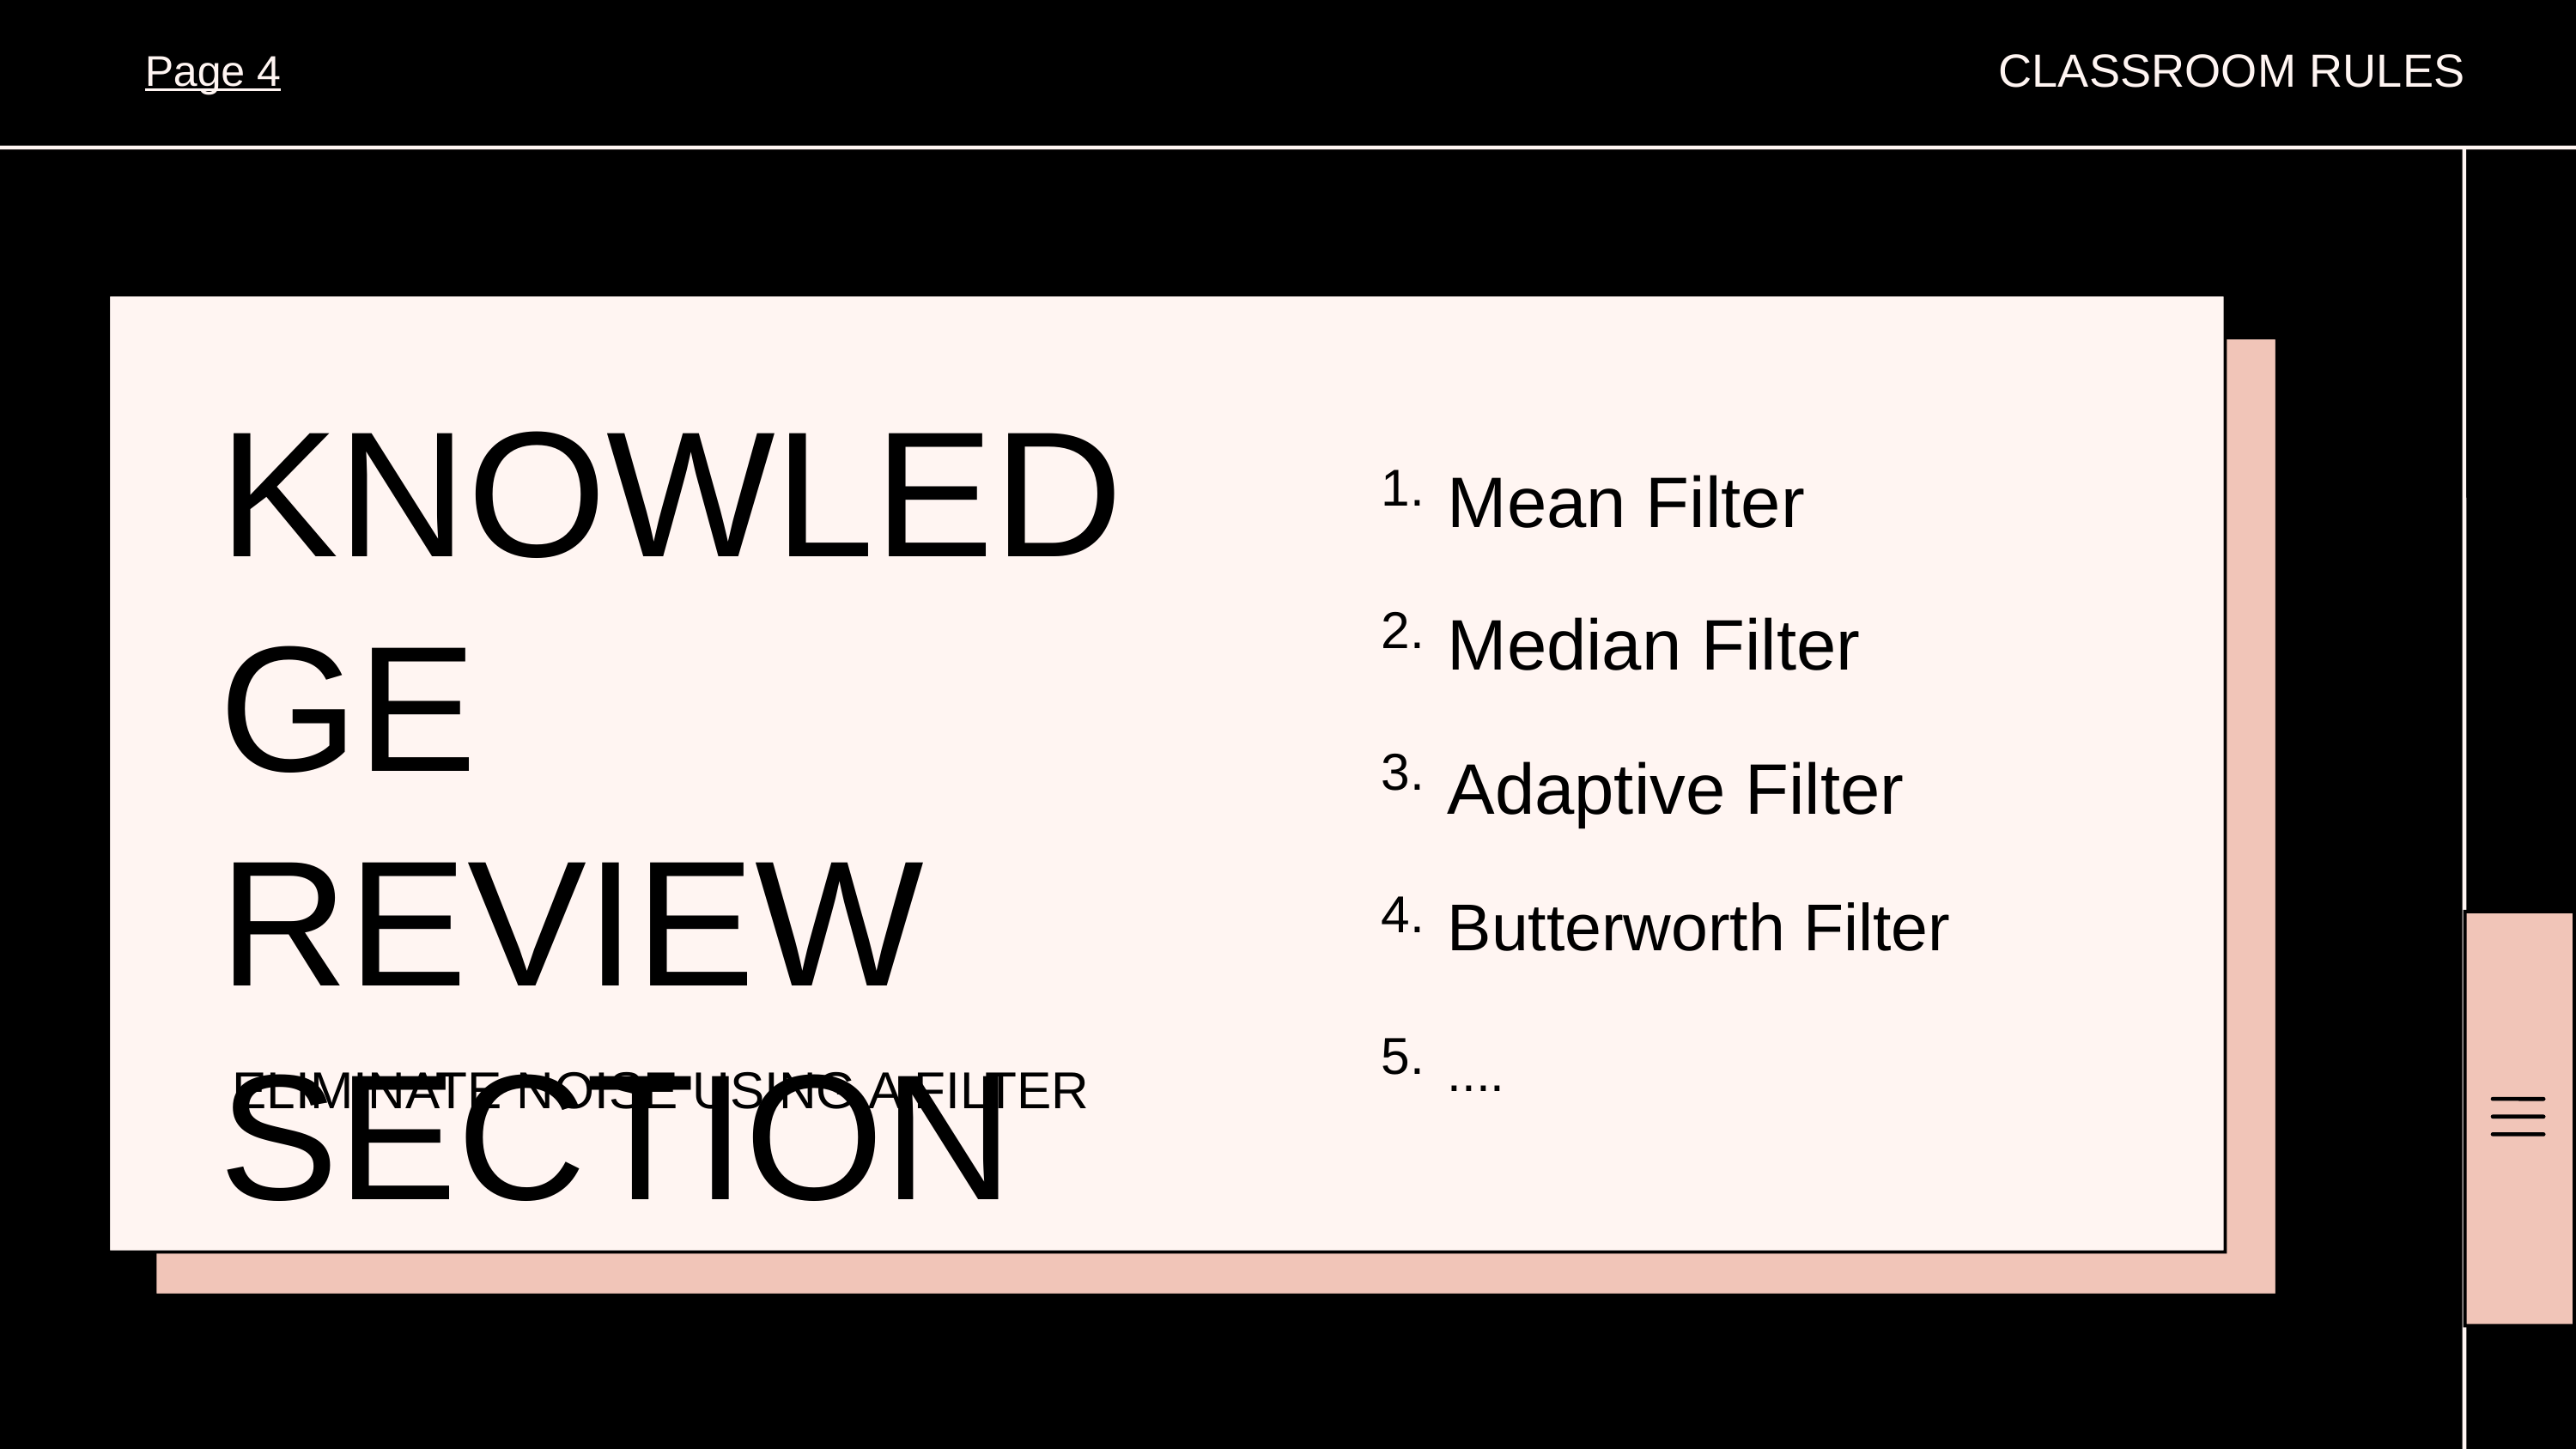

CLASSROOM RULES
Page 4

KNOWLEDGE REVIEW SECTION
Mean Filter
1.
Median Filter
2.
Adaptive Filter
3.
4.
Butterworth Filter
5.
....

ELIMINATE NOISE USING A FILTER